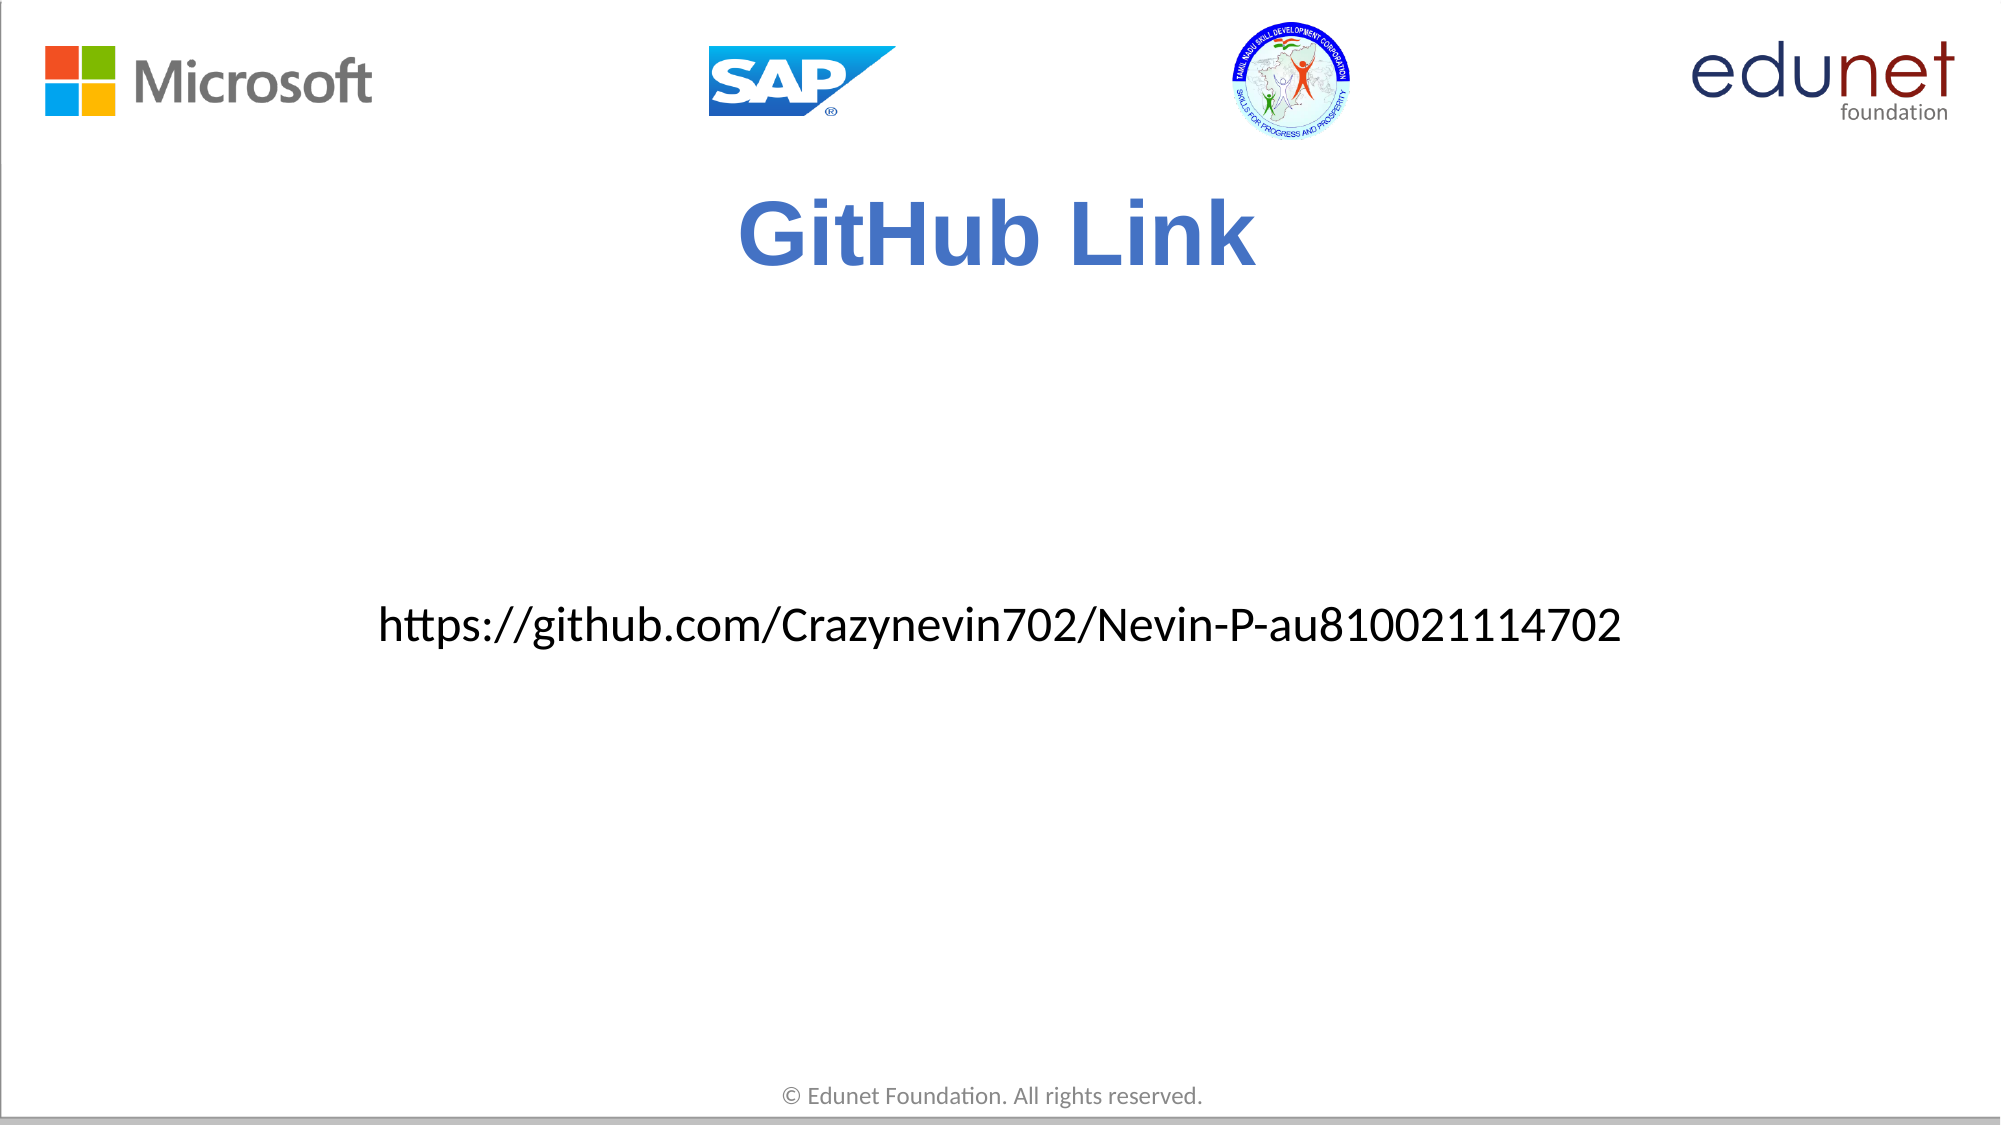

# GitHub Link
https://github.com/Crazynevin702/Nevin-P-au810021114702
© Edunet Foundation. All rights reserved.